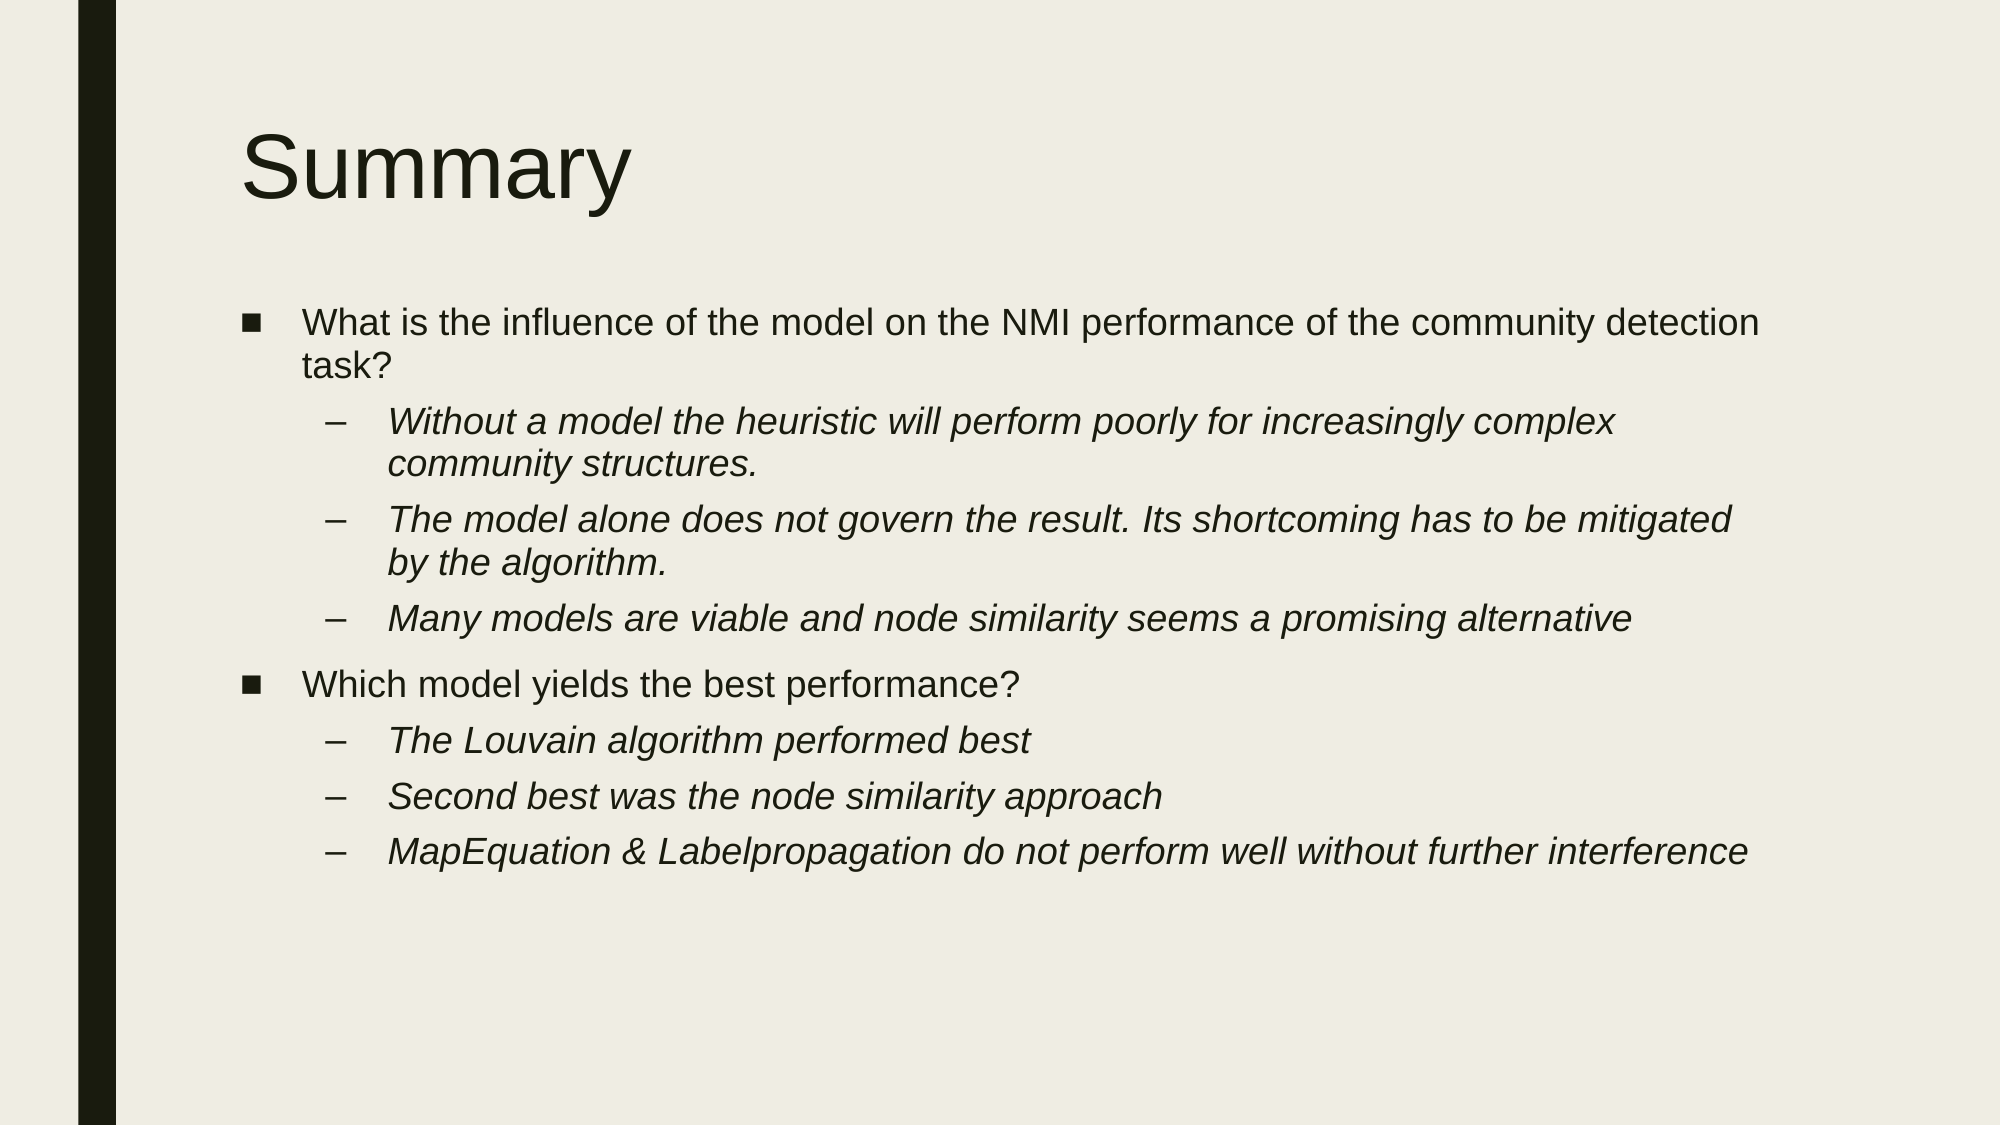

# Summary
What is the influence of the model on the NMI performance of the community detection task?
Without a model the heuristic will perform poorly for increasingly complex community structures.
The model alone does not govern the result. Its shortcoming has to be mitigated by the algorithm.
Many models are viable and node similarity seems a promising alternative
Which model yields the best performance?
The Louvain algorithm performed best
Second best was the node similarity approach
MapEquation & Labelpropagation do not perform well without further interference